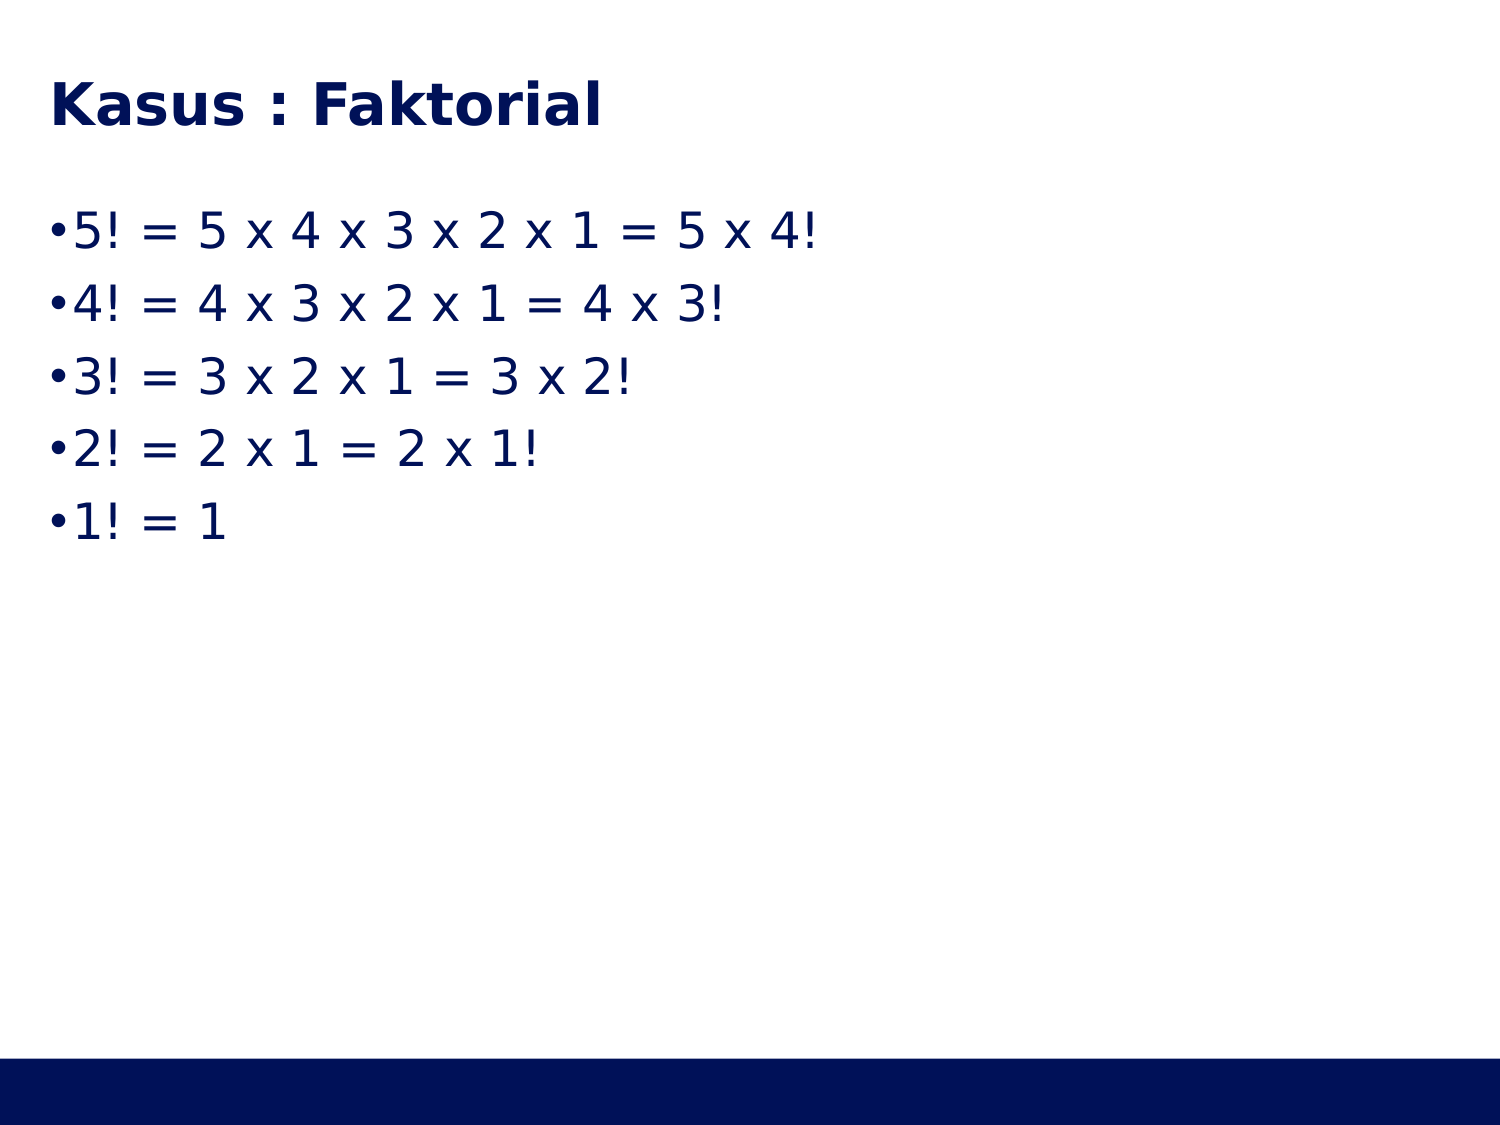

# Kasus : Faktorial
5! = 5 x 4 x 3 x 2 x 1 = 5 x 4!
4! = 4 x 3 x 2 x 1 = 4 x 3!
3! = 3 x 2 x 1 = 3 x 2!
2! = 2 x 1 = 2 x 1!
1! = 1